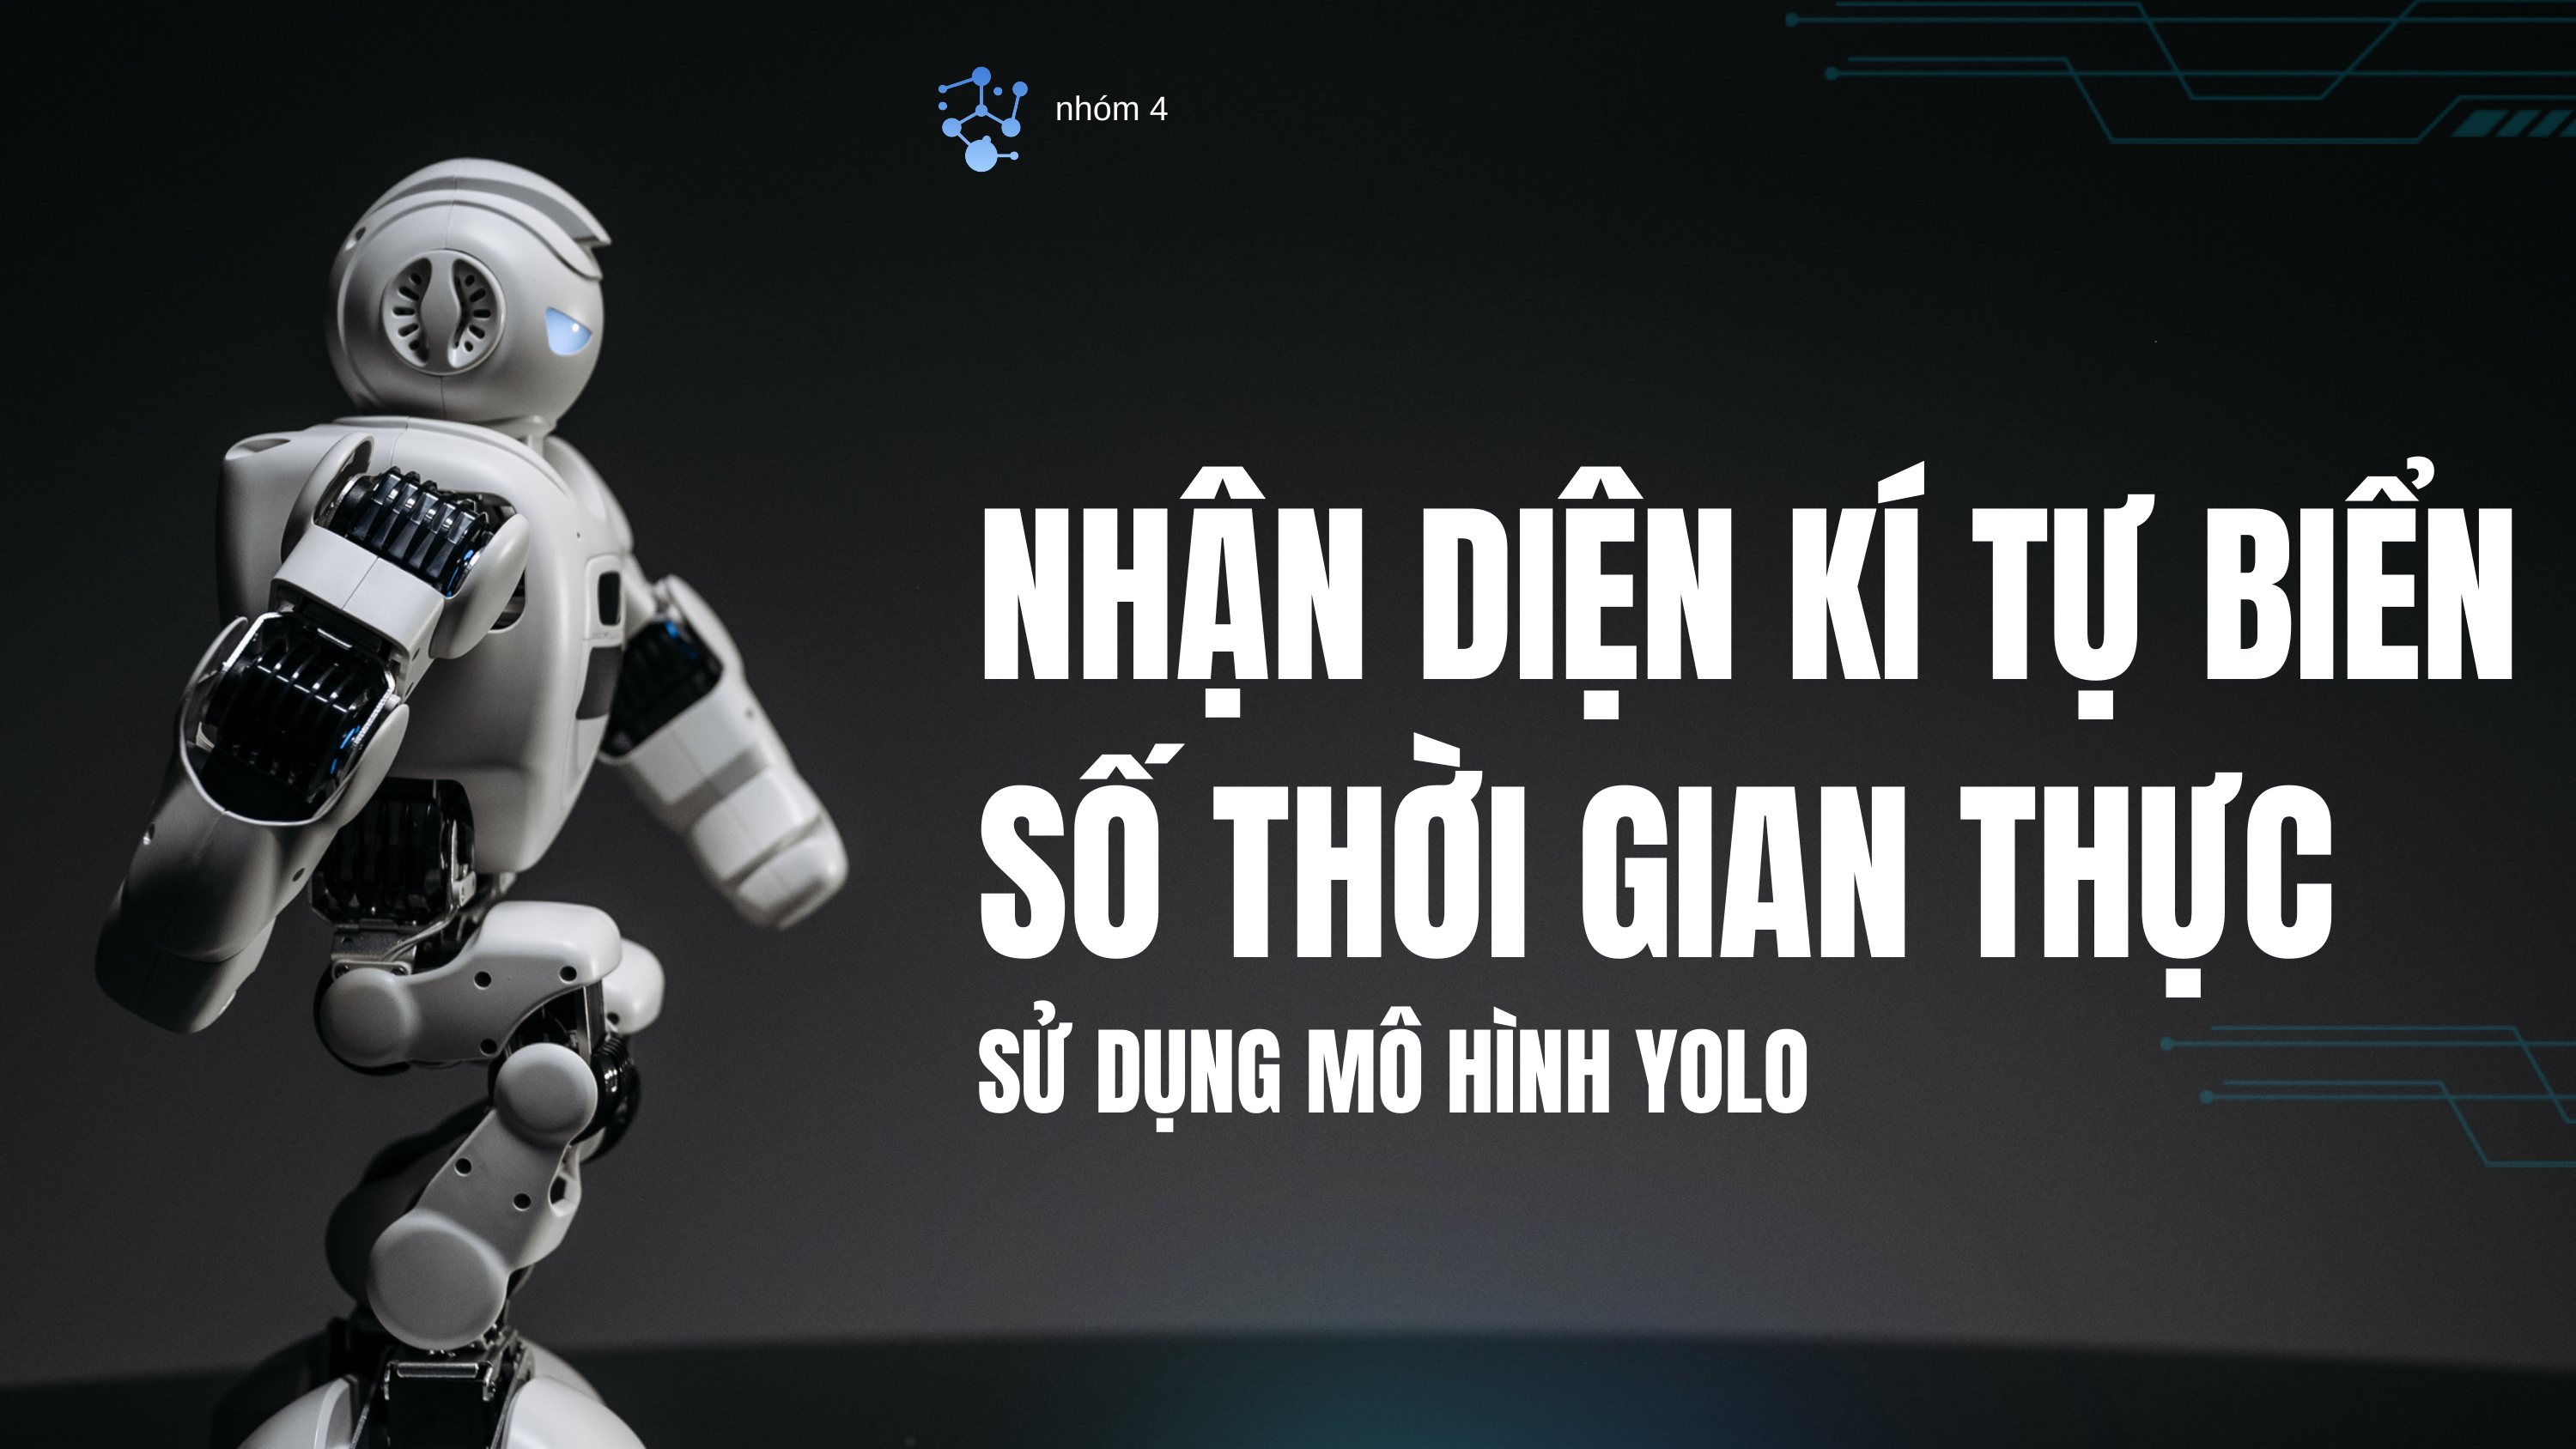

nhóm 4
NHẬN DIỆN KÍ TỰ BIỂN SỐ THỜI GIAN THỰC
SỬ DỤNG MÔ HÌNH YOLO